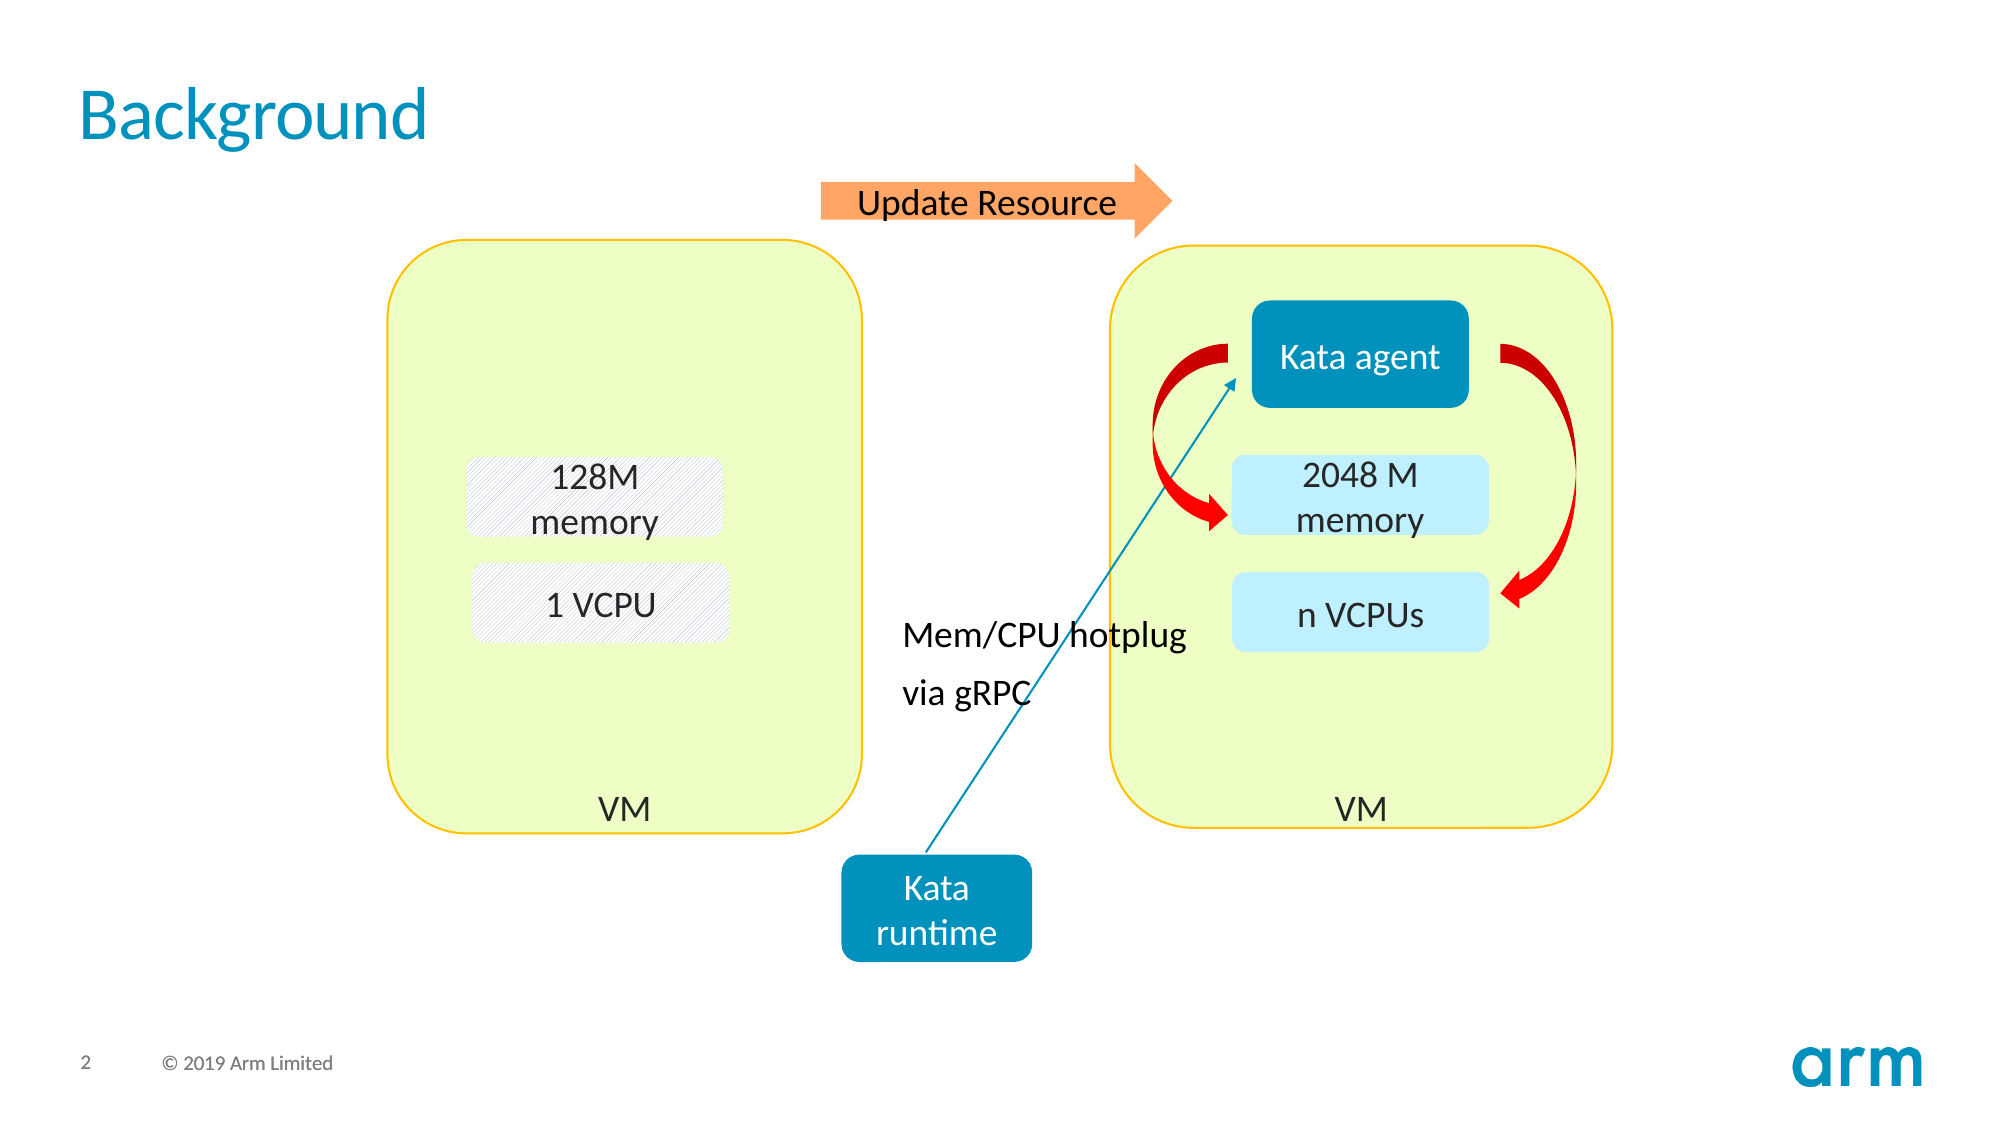

2
# Background
Update Resource

VM

VM
Kata agent

2048 M memory
128M memory
1 VCPU
n VCPUs
Mem/CPU hotplug
via gRPC
Kata runtime